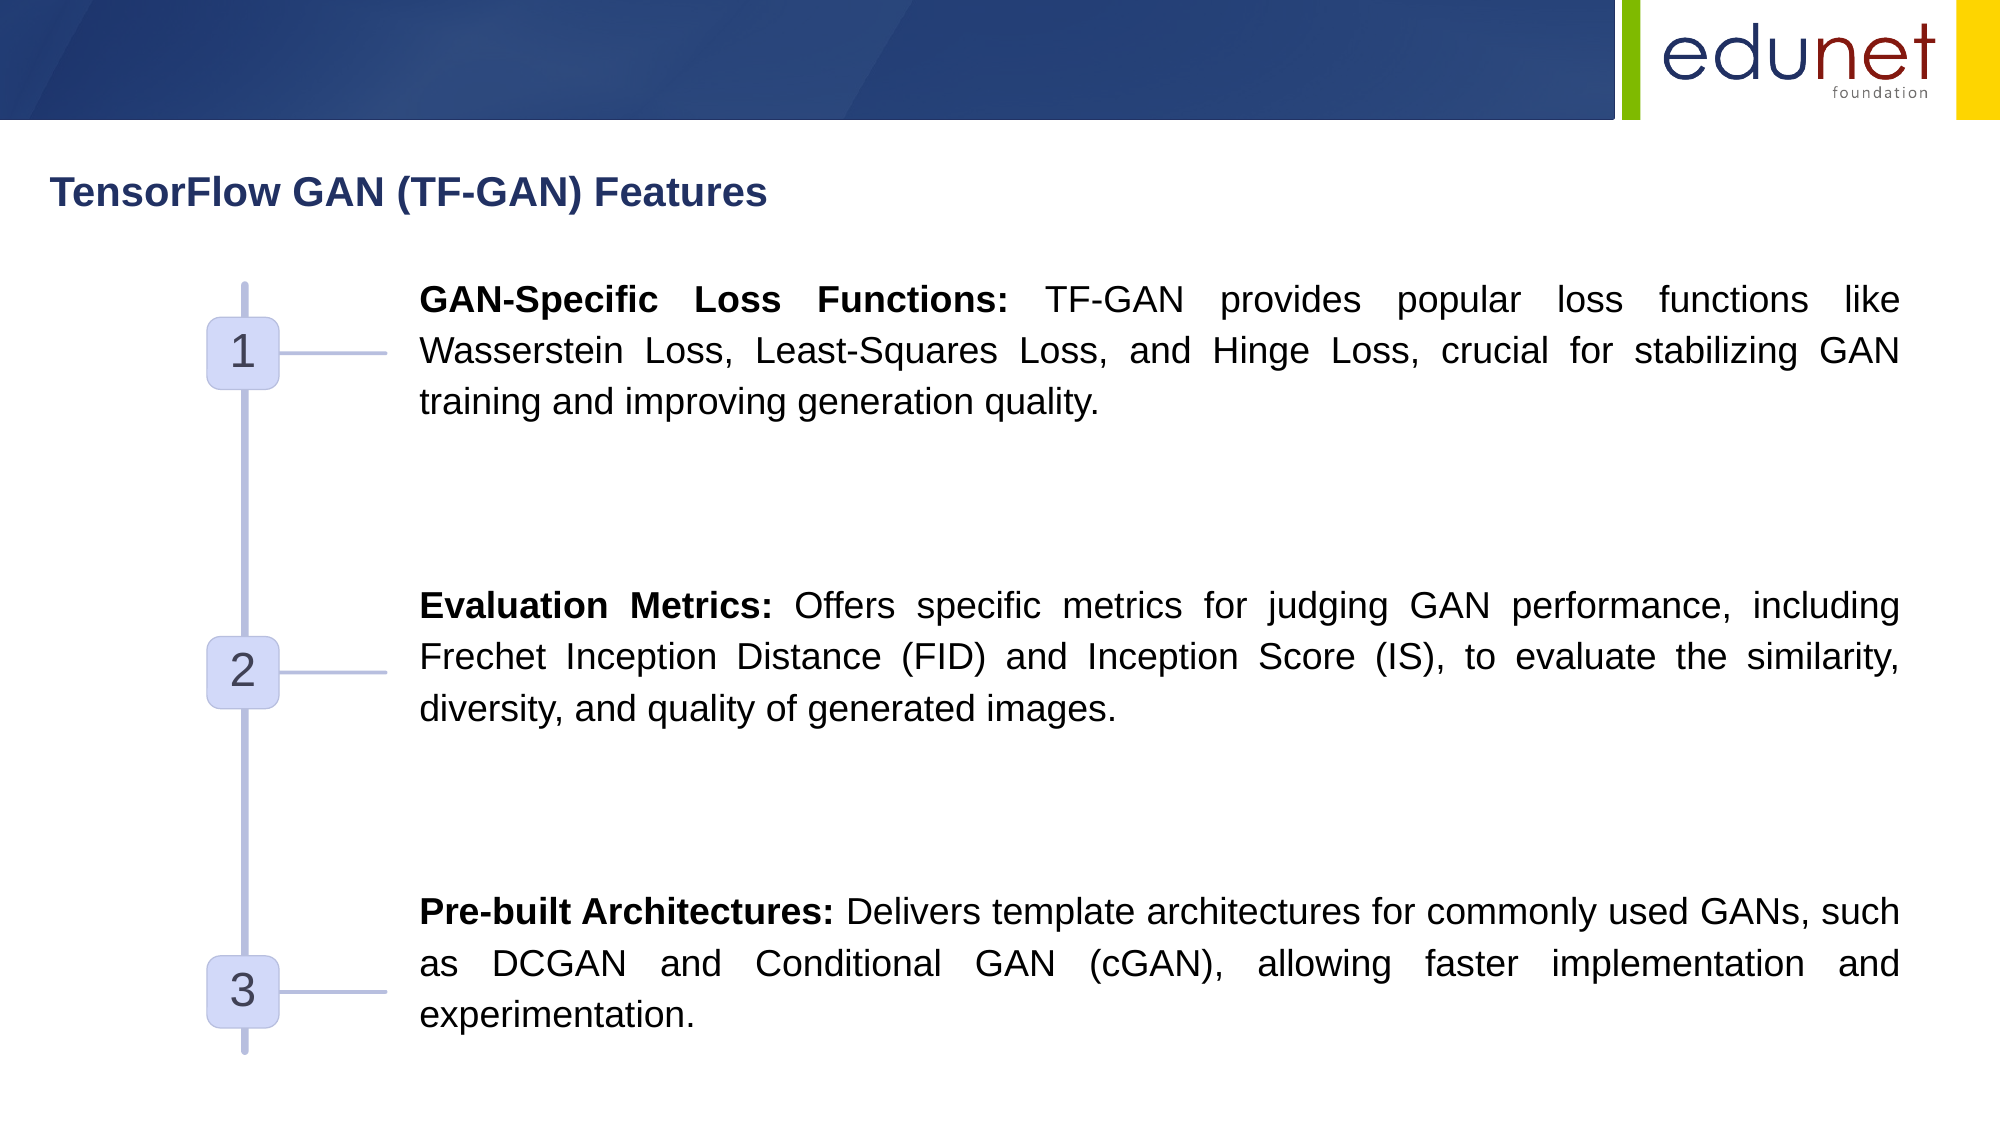

TensorFlow GAN (TF-GAN) Features
GAN-Specific Loss Functions: TF-GAN provides popular loss functions like Wasserstein Loss, Least-Squares Loss, and Hinge Loss, crucial for stabilizing GAN training and improving generation quality.

Evaluation Metrics: Offers specific metrics for judging GAN performance, including Frechet Inception Distance (FID) and Inception Score (IS), to evaluate the similarity, diversity, and quality of generated images.

Pre-built Architectures: Delivers template architectures for commonly used GANs, such as DCGAN and Conditional GAN (cGAN), allowing faster implementation and experimentation.

1

2

3